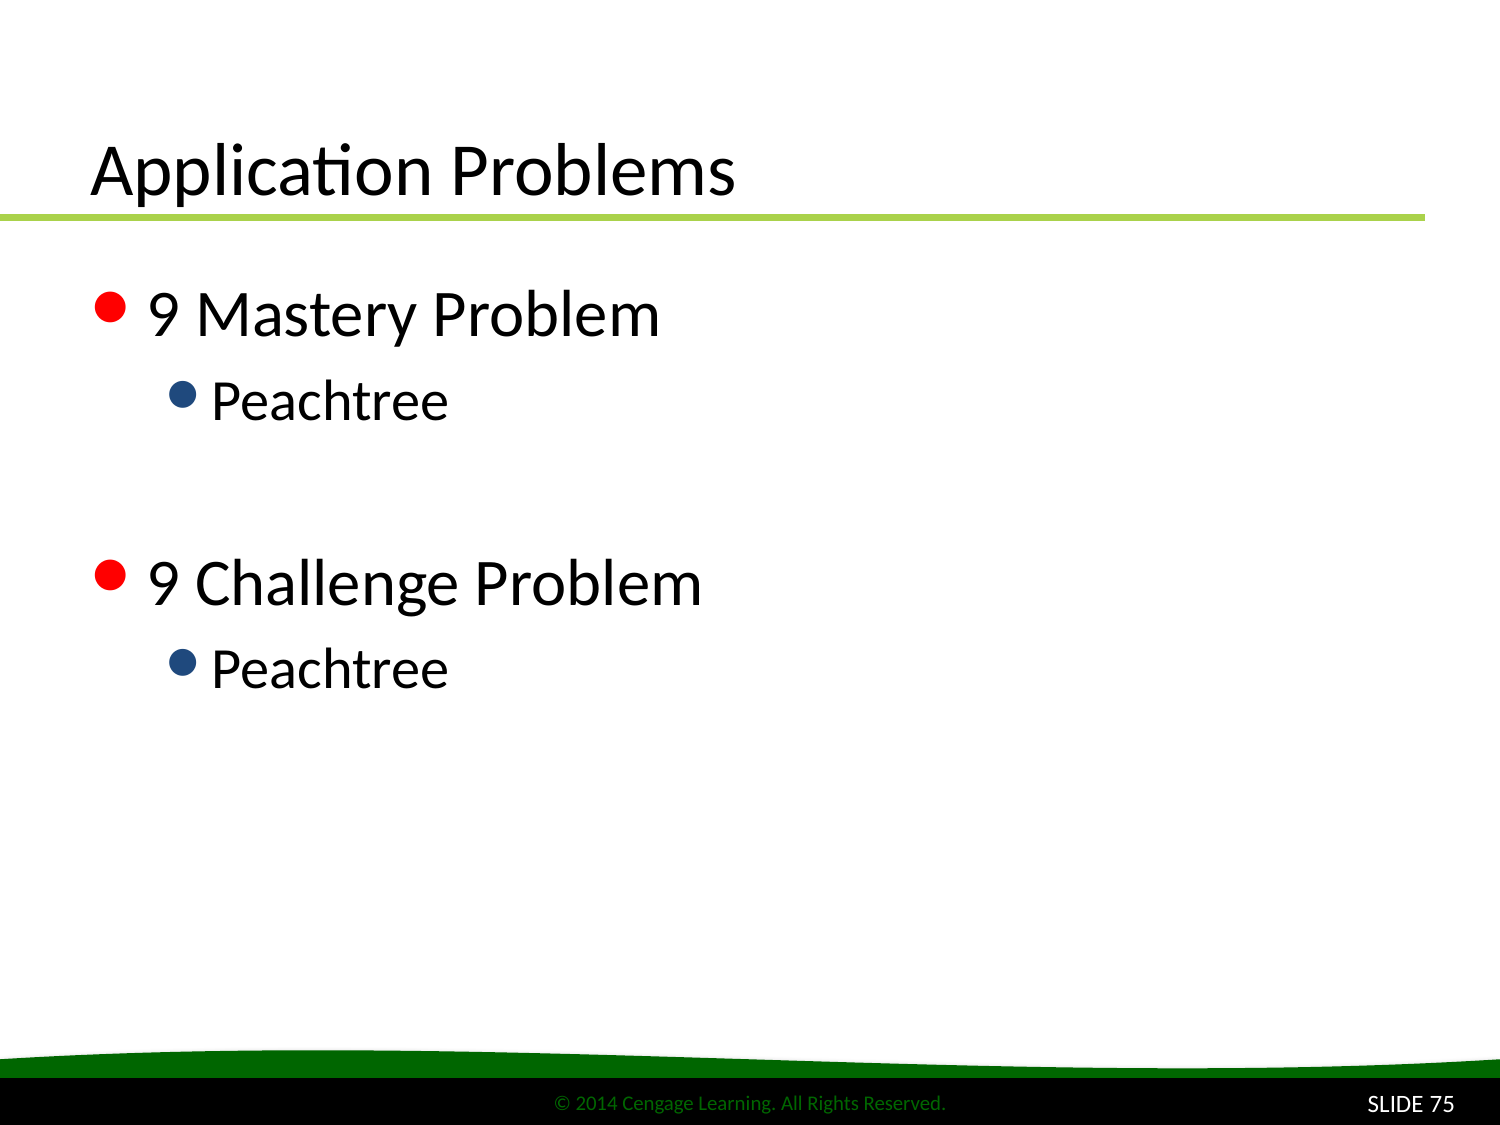

# Application Problems
9 Mastery Problem
Peachtree

9 Challenge Problem
Peachtree

SLIDE 75